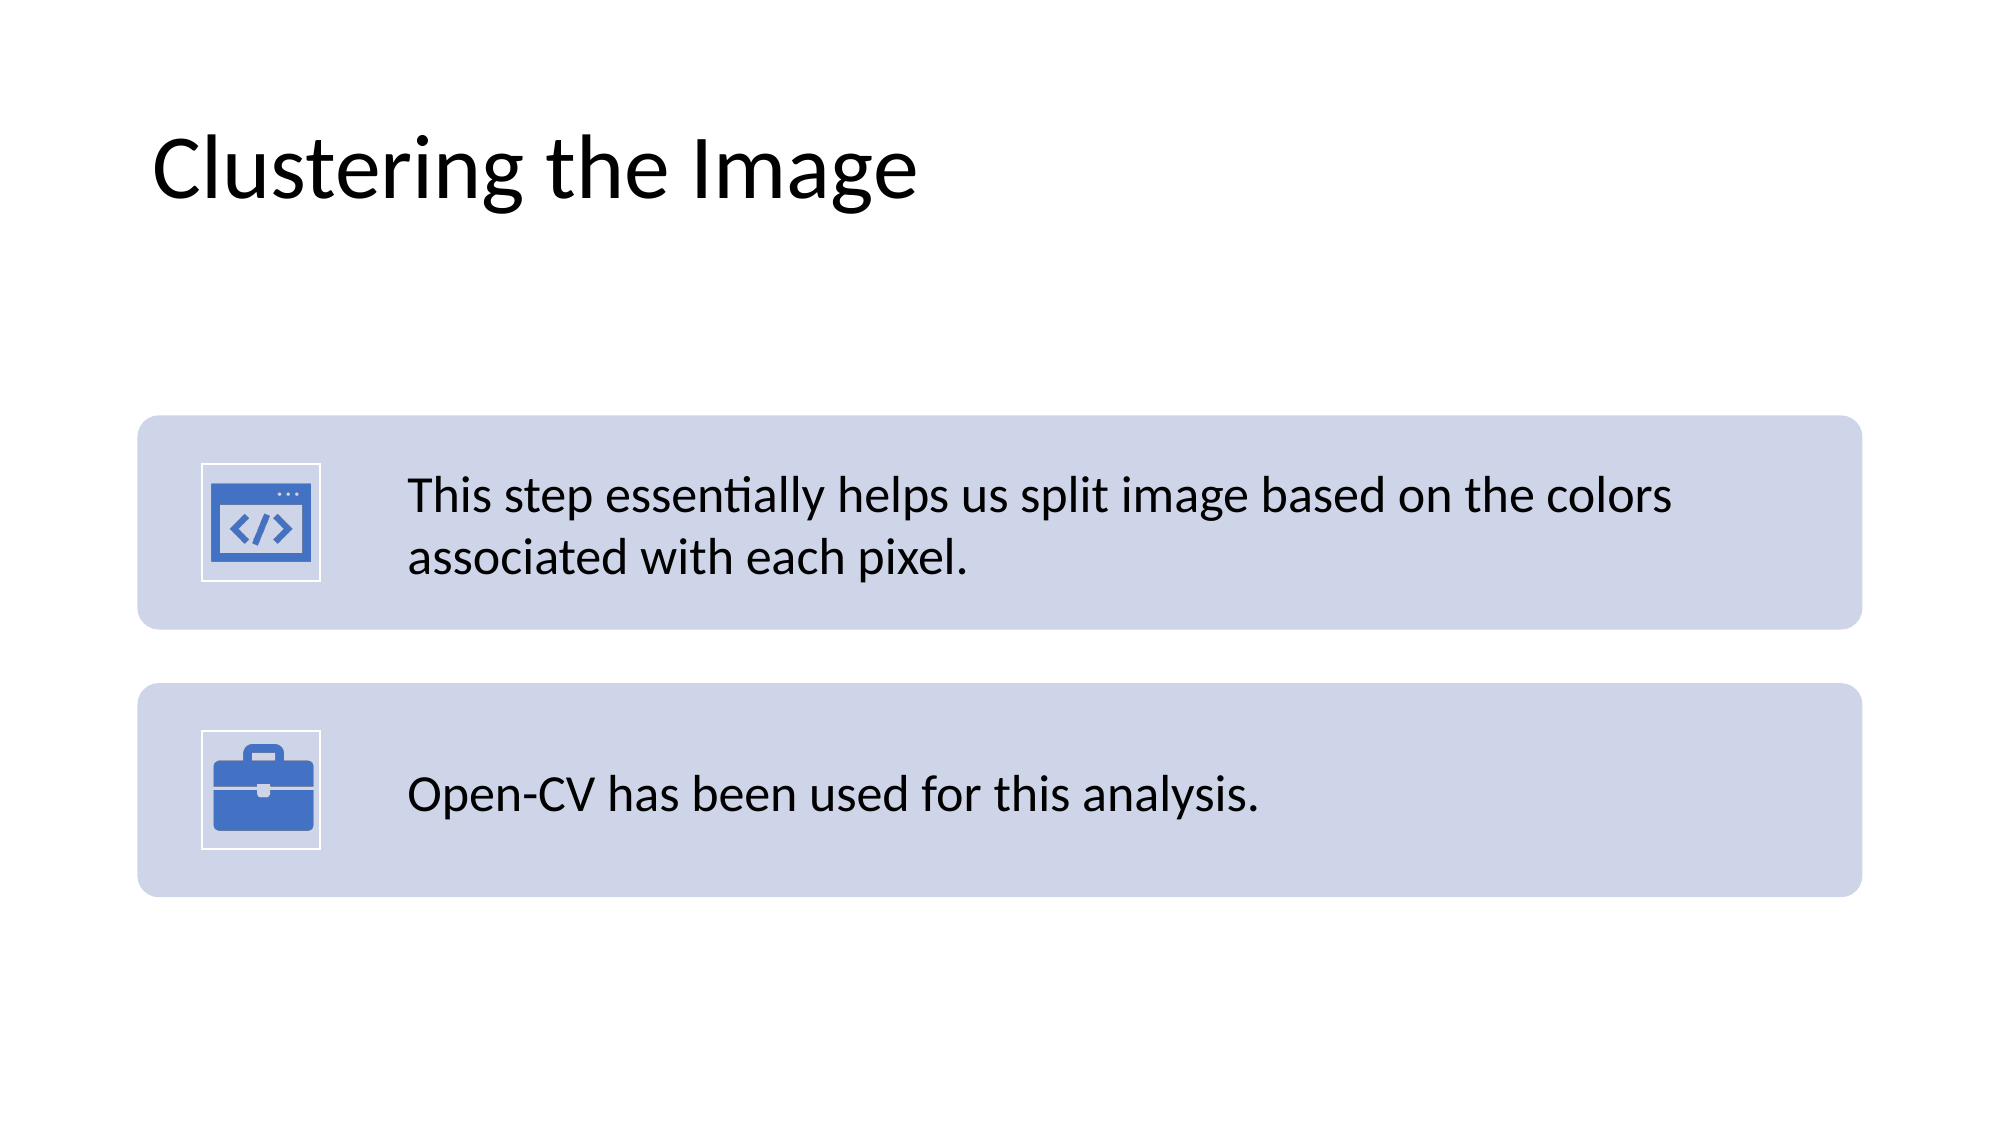

# Clustering the Image
This step essentially helps us split image based on the colors associated with each pixel.
Open-CV has been used for this analysis.